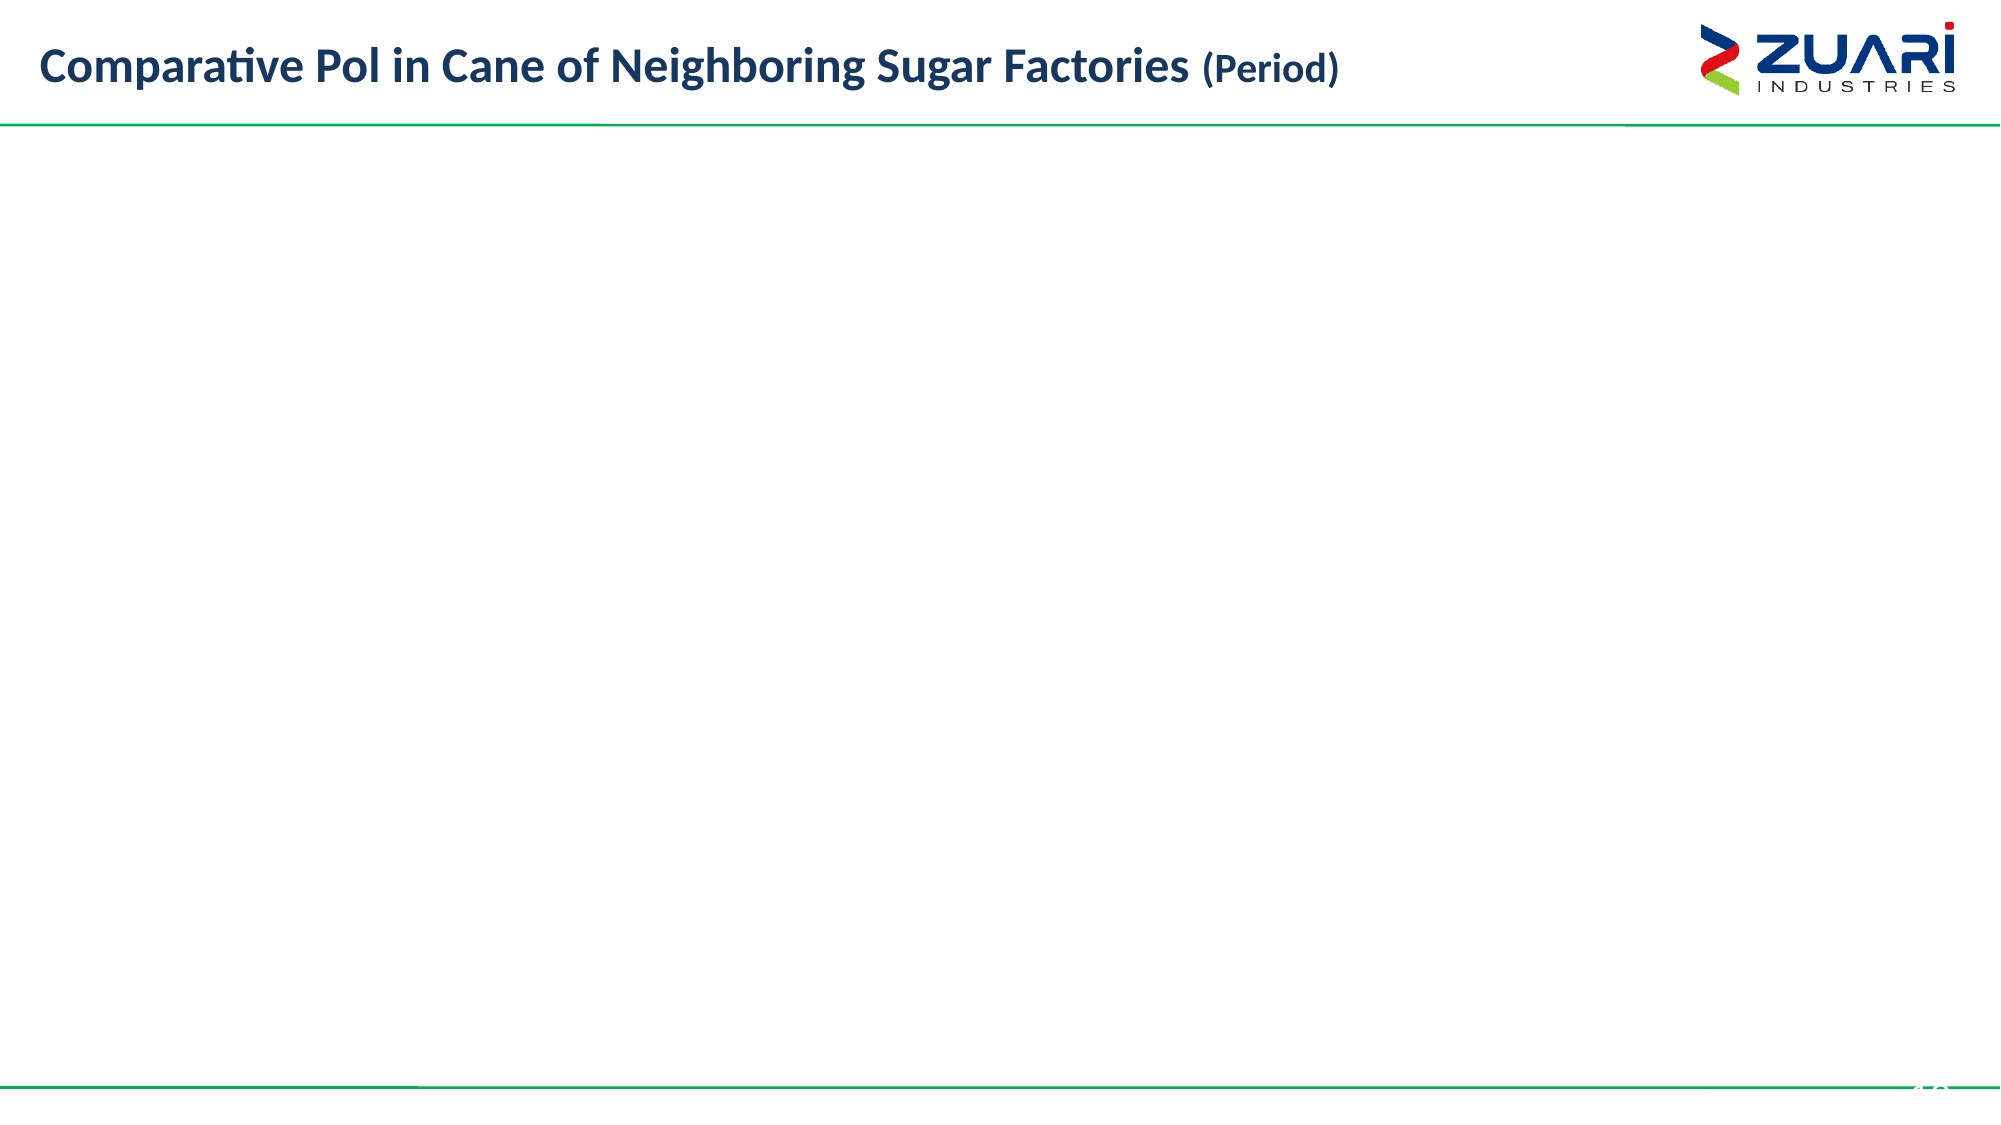

# Comparative Pol in Cane of Neighboring Sugar Factories (Period)
19